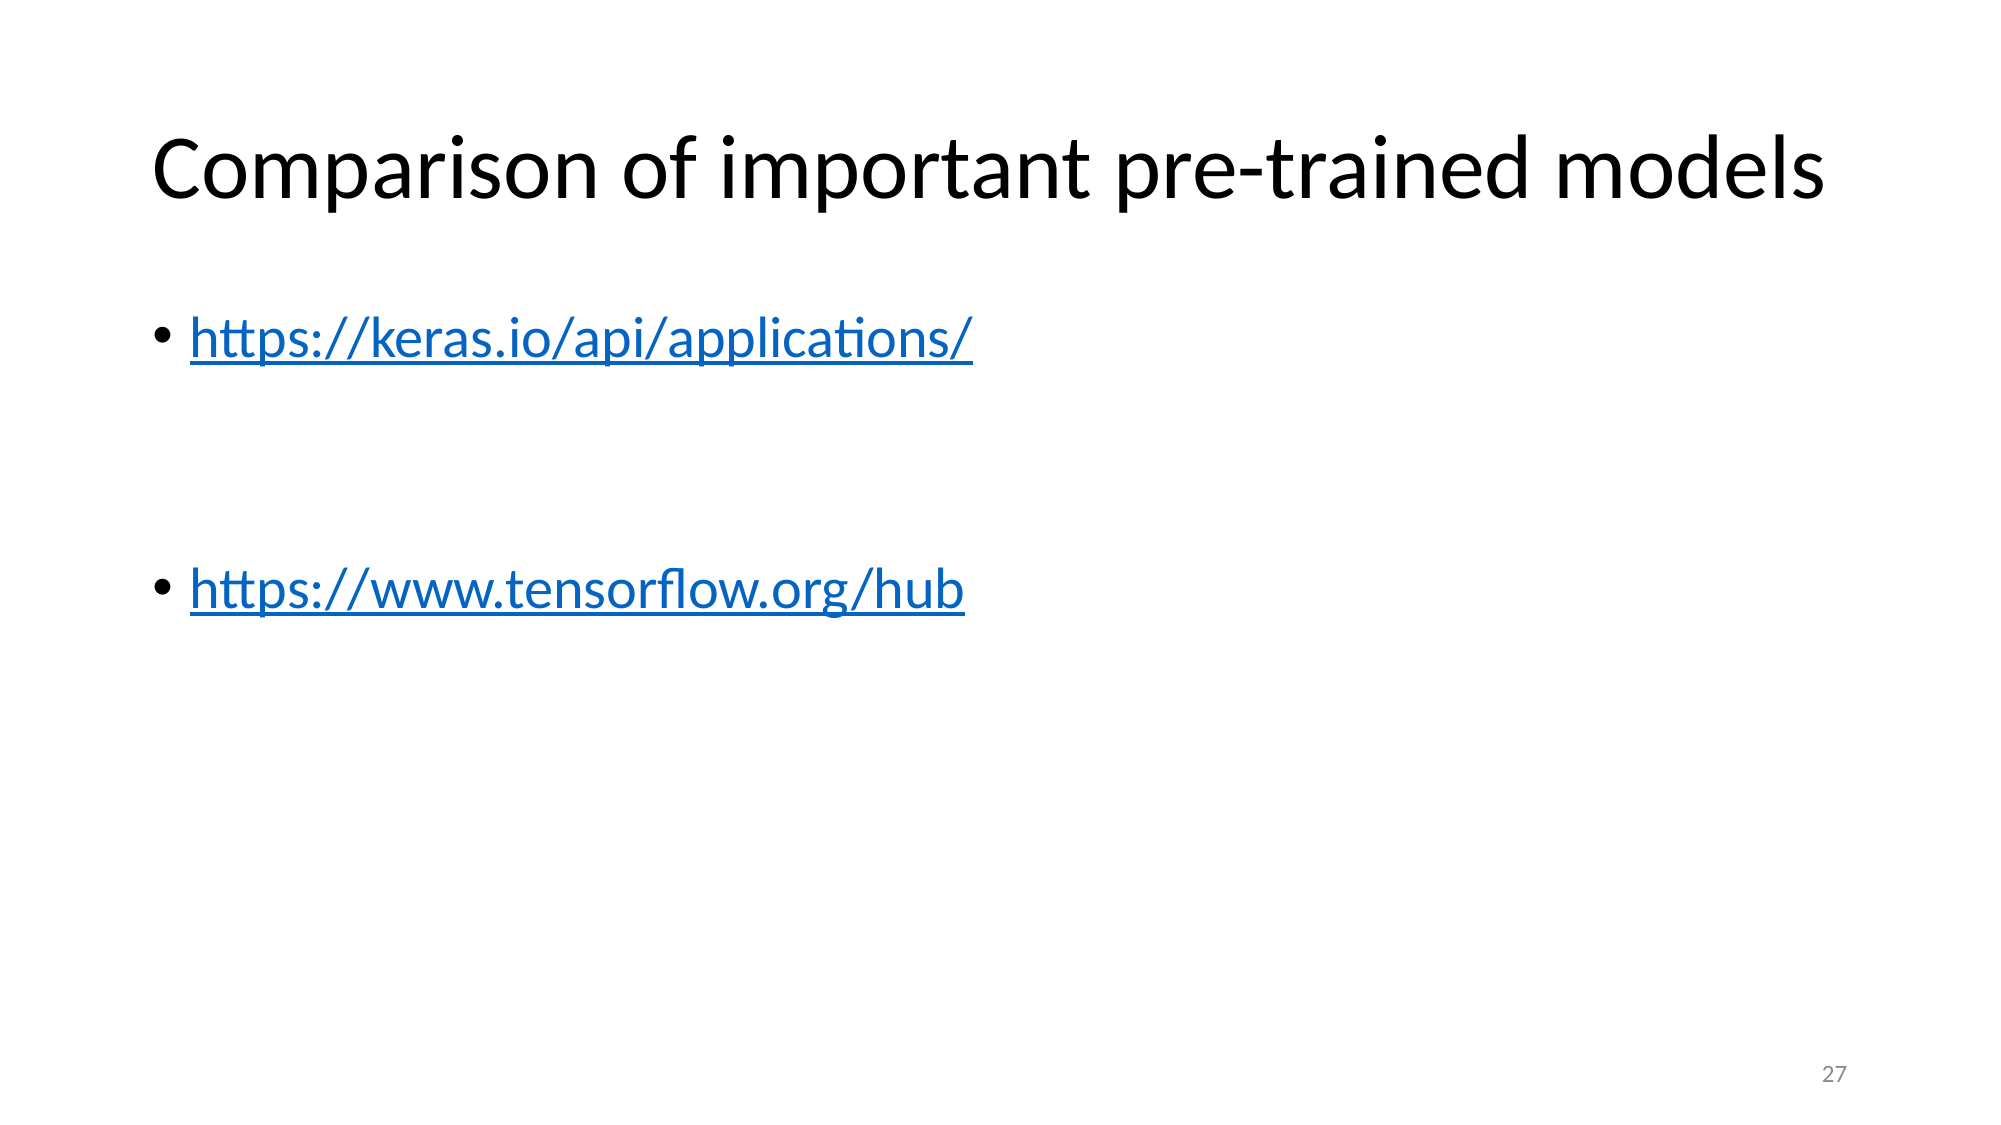

# Comparison of important pre-trained models
https://keras.io/api/applications/

https://www.tensorflow.org/hub

27